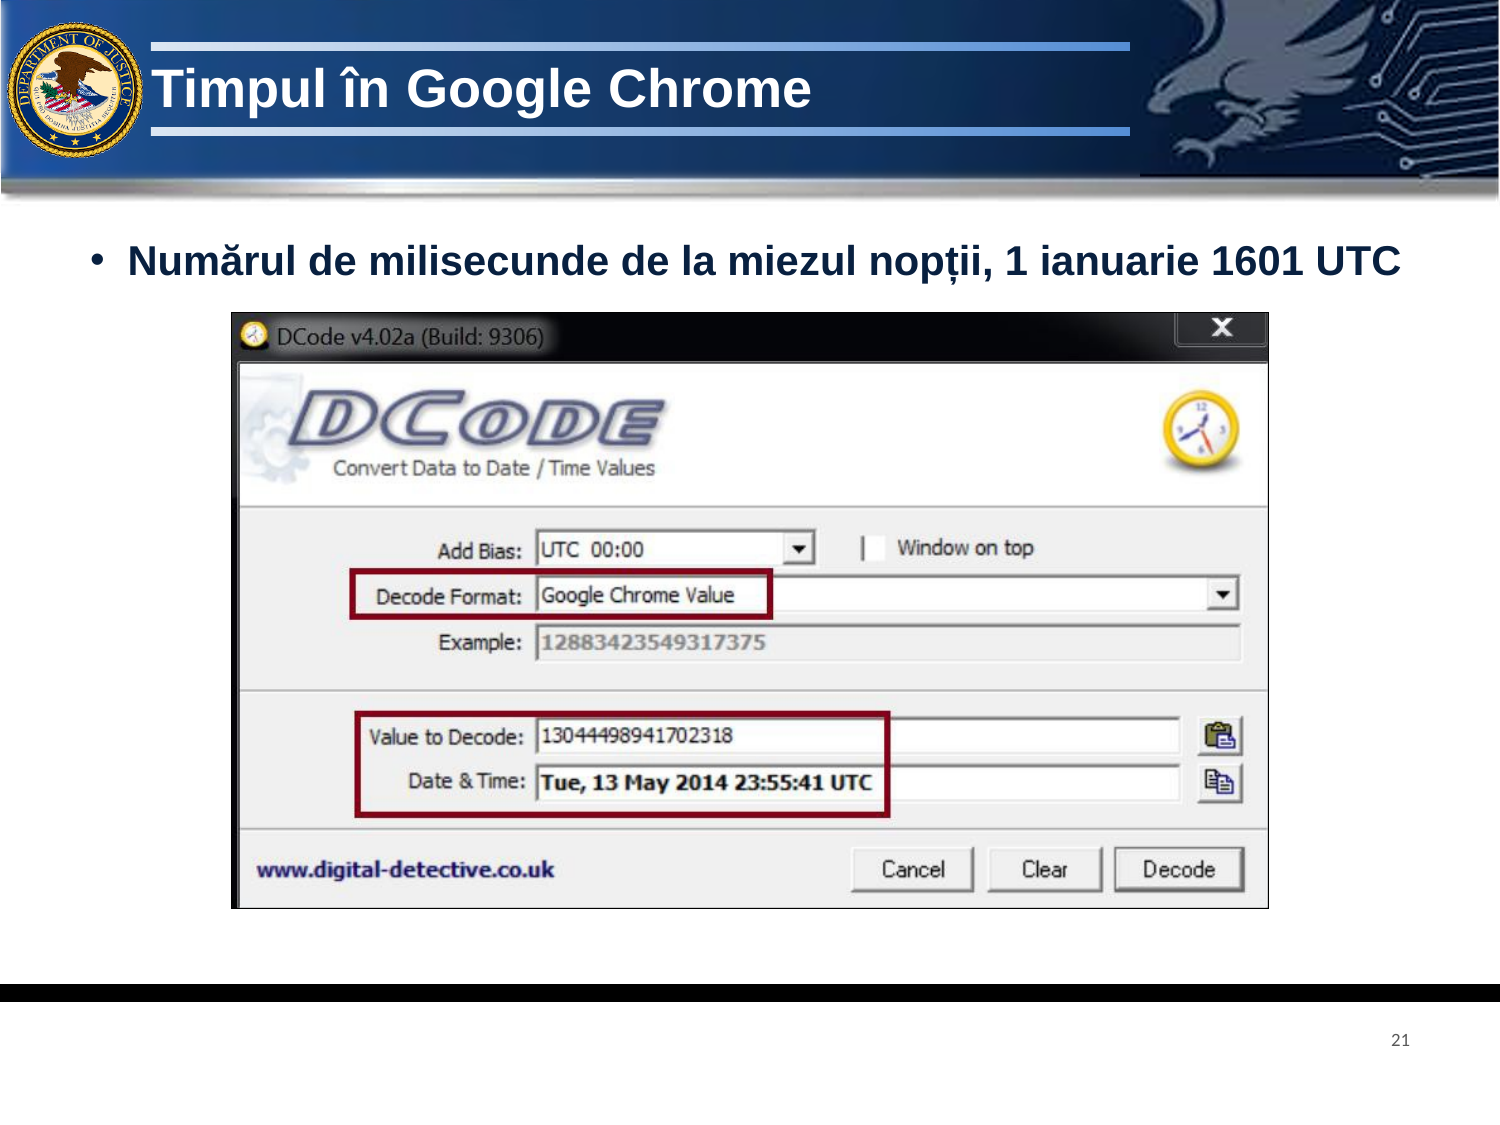

# Timpul în Google Chrome
Numărul de milisecunde de la miezul nopții, 1 ianuarie 1601 UTC

21